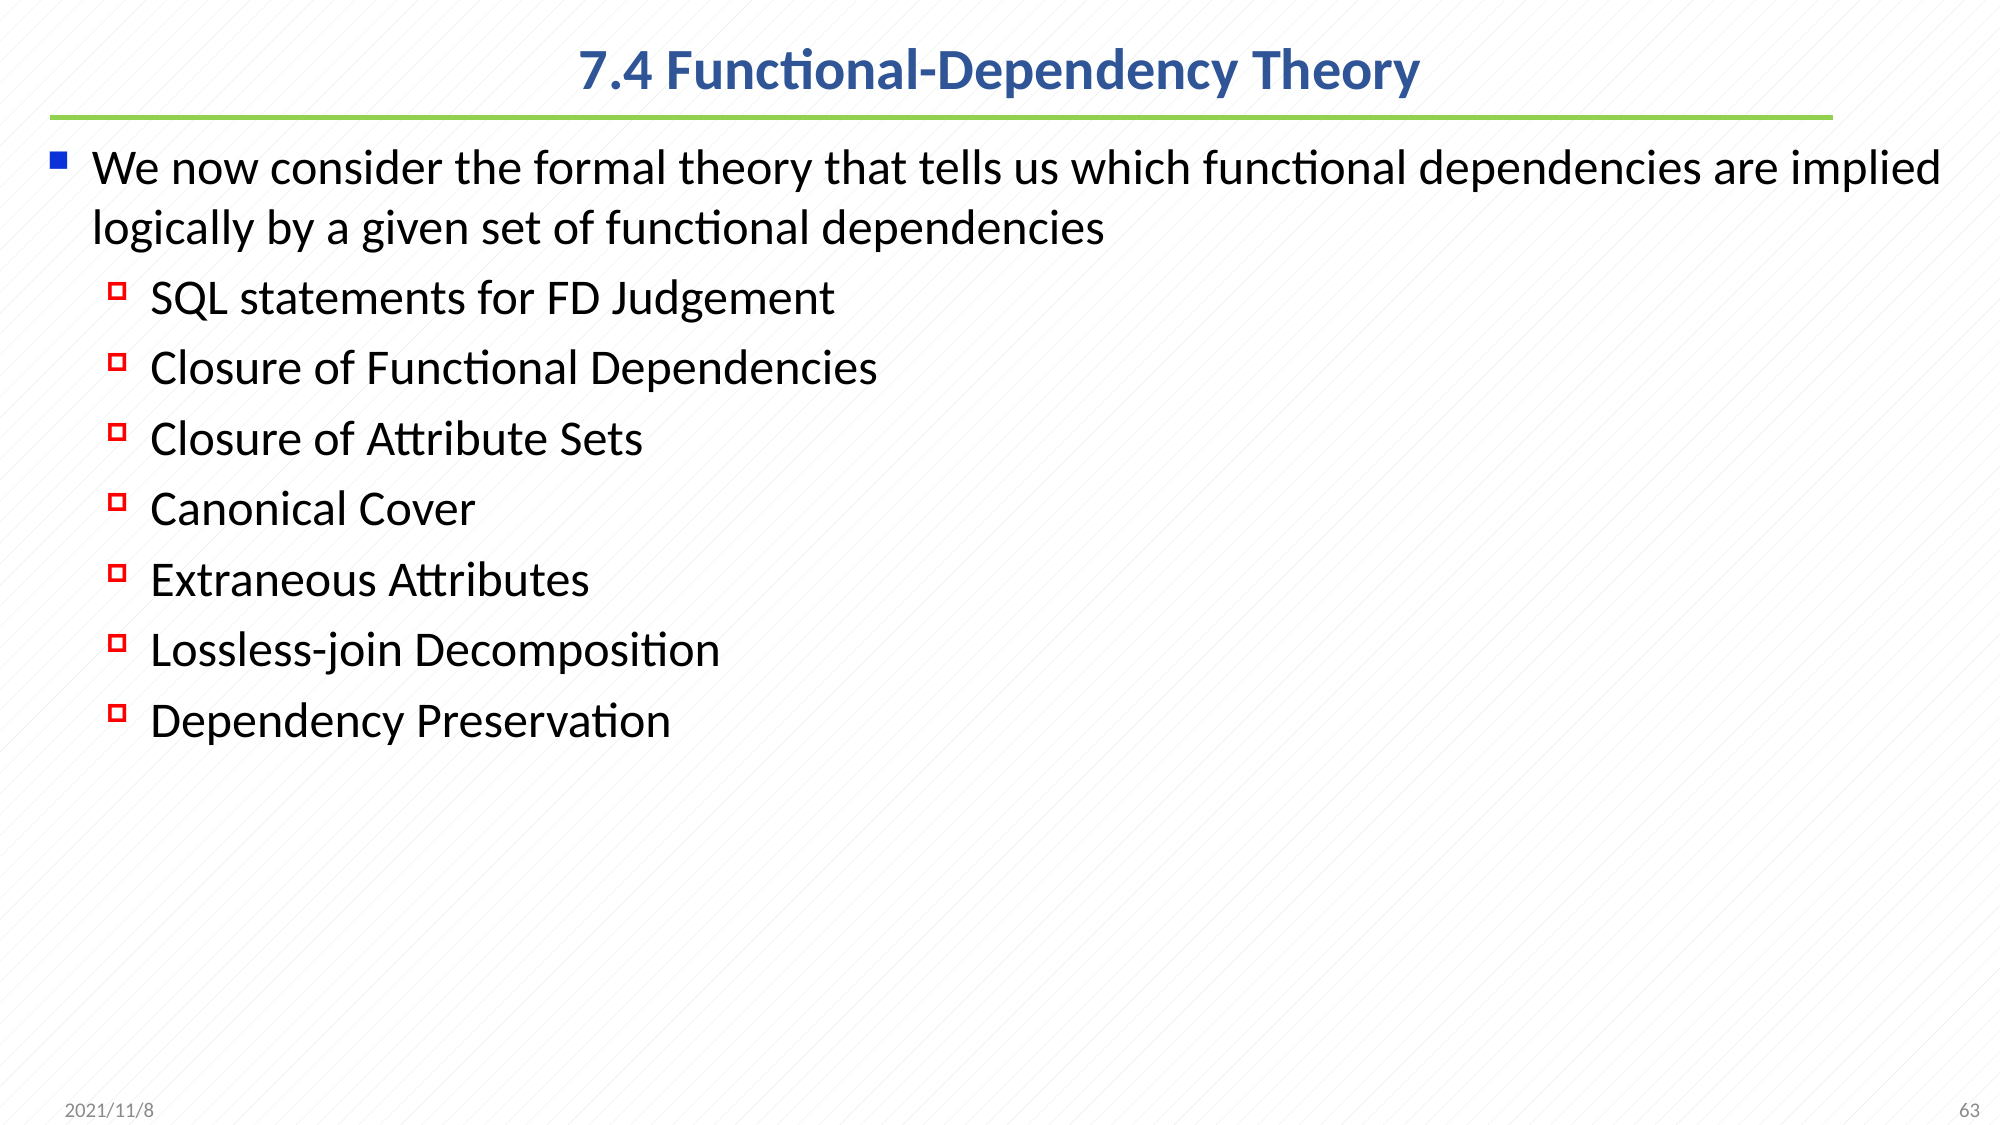

# 7.4 Functional-Dependency Theory
We now consider the formal theory that tells us which functional dependencies are implied logically by a given set of functional dependencies
SQL statements for FD Judgement
Closure of Functional Dependencies
Closure of Attribute Sets
Canonical Cover
Extraneous Attributes
Lossless-join Decomposition
Dependency Preservation

63
2021/11/8